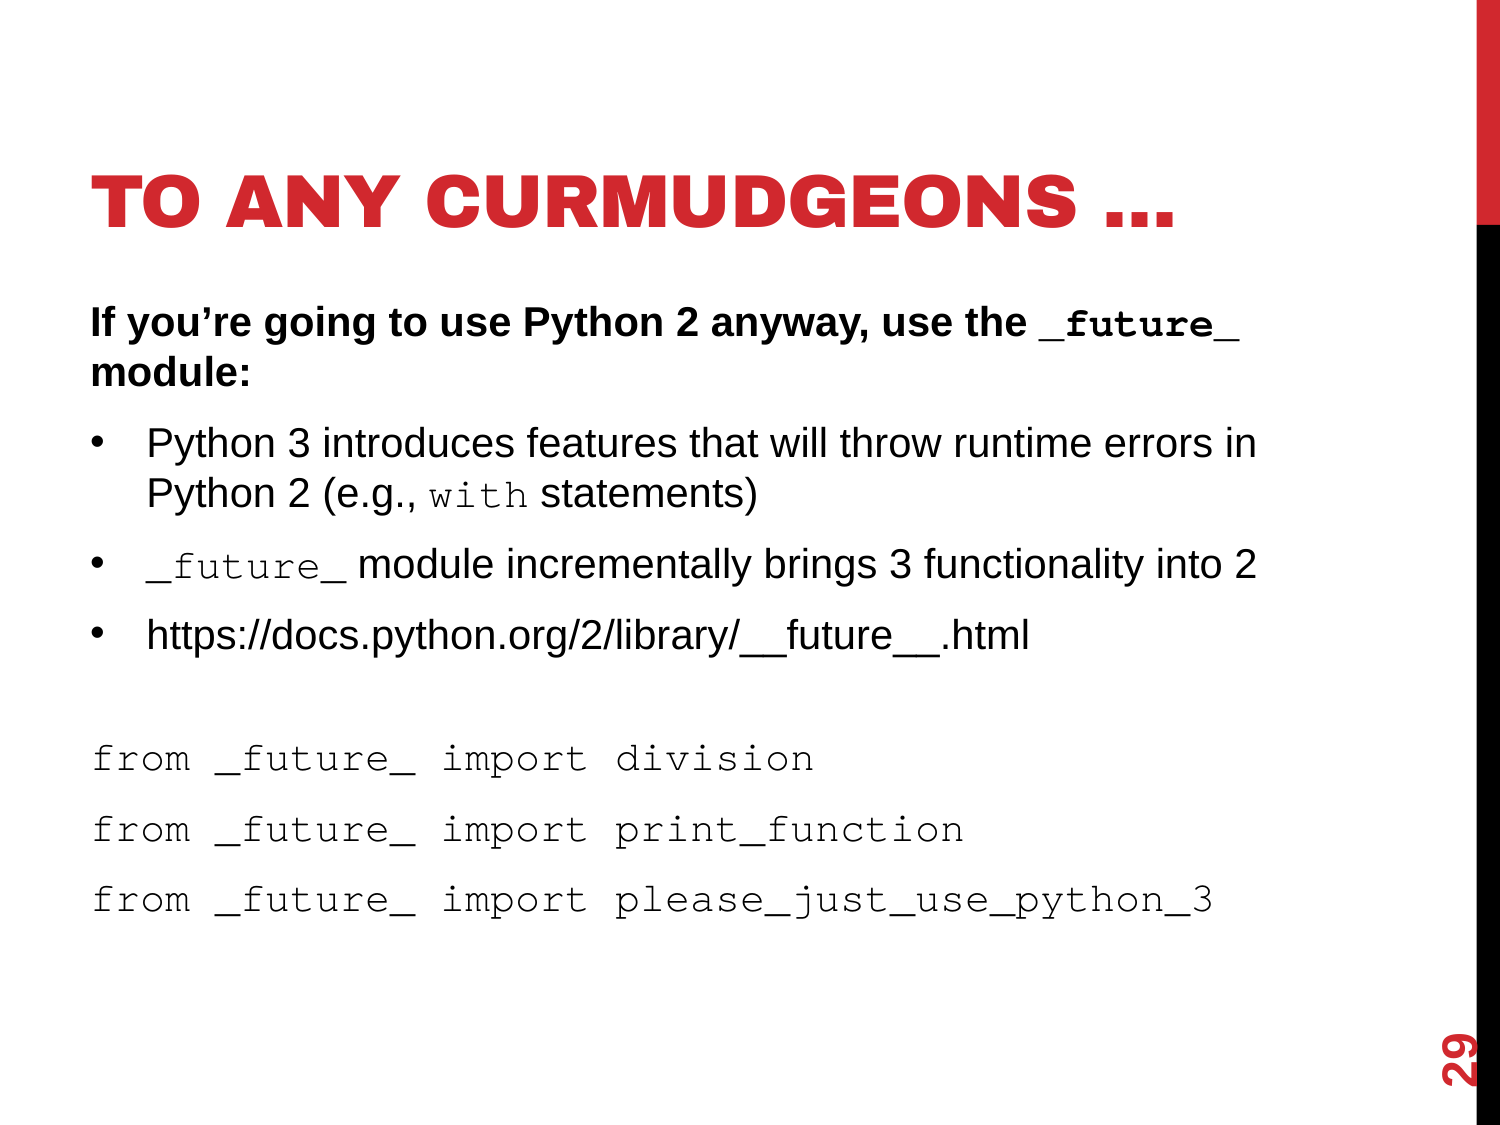

# To any Curmudgeons …
If you’re going to use Python 2 anyway, use the _future_ module:
Python 3 introduces features that will throw runtime errors in Python 2 (e.g., with statements)
_future_ module incrementally brings 3 functionality into 2
https://docs.python.org/2/library/__future__.html
from _future_ import division
from _future_ import print_function
from _future_ import please_just_use_python_3
29